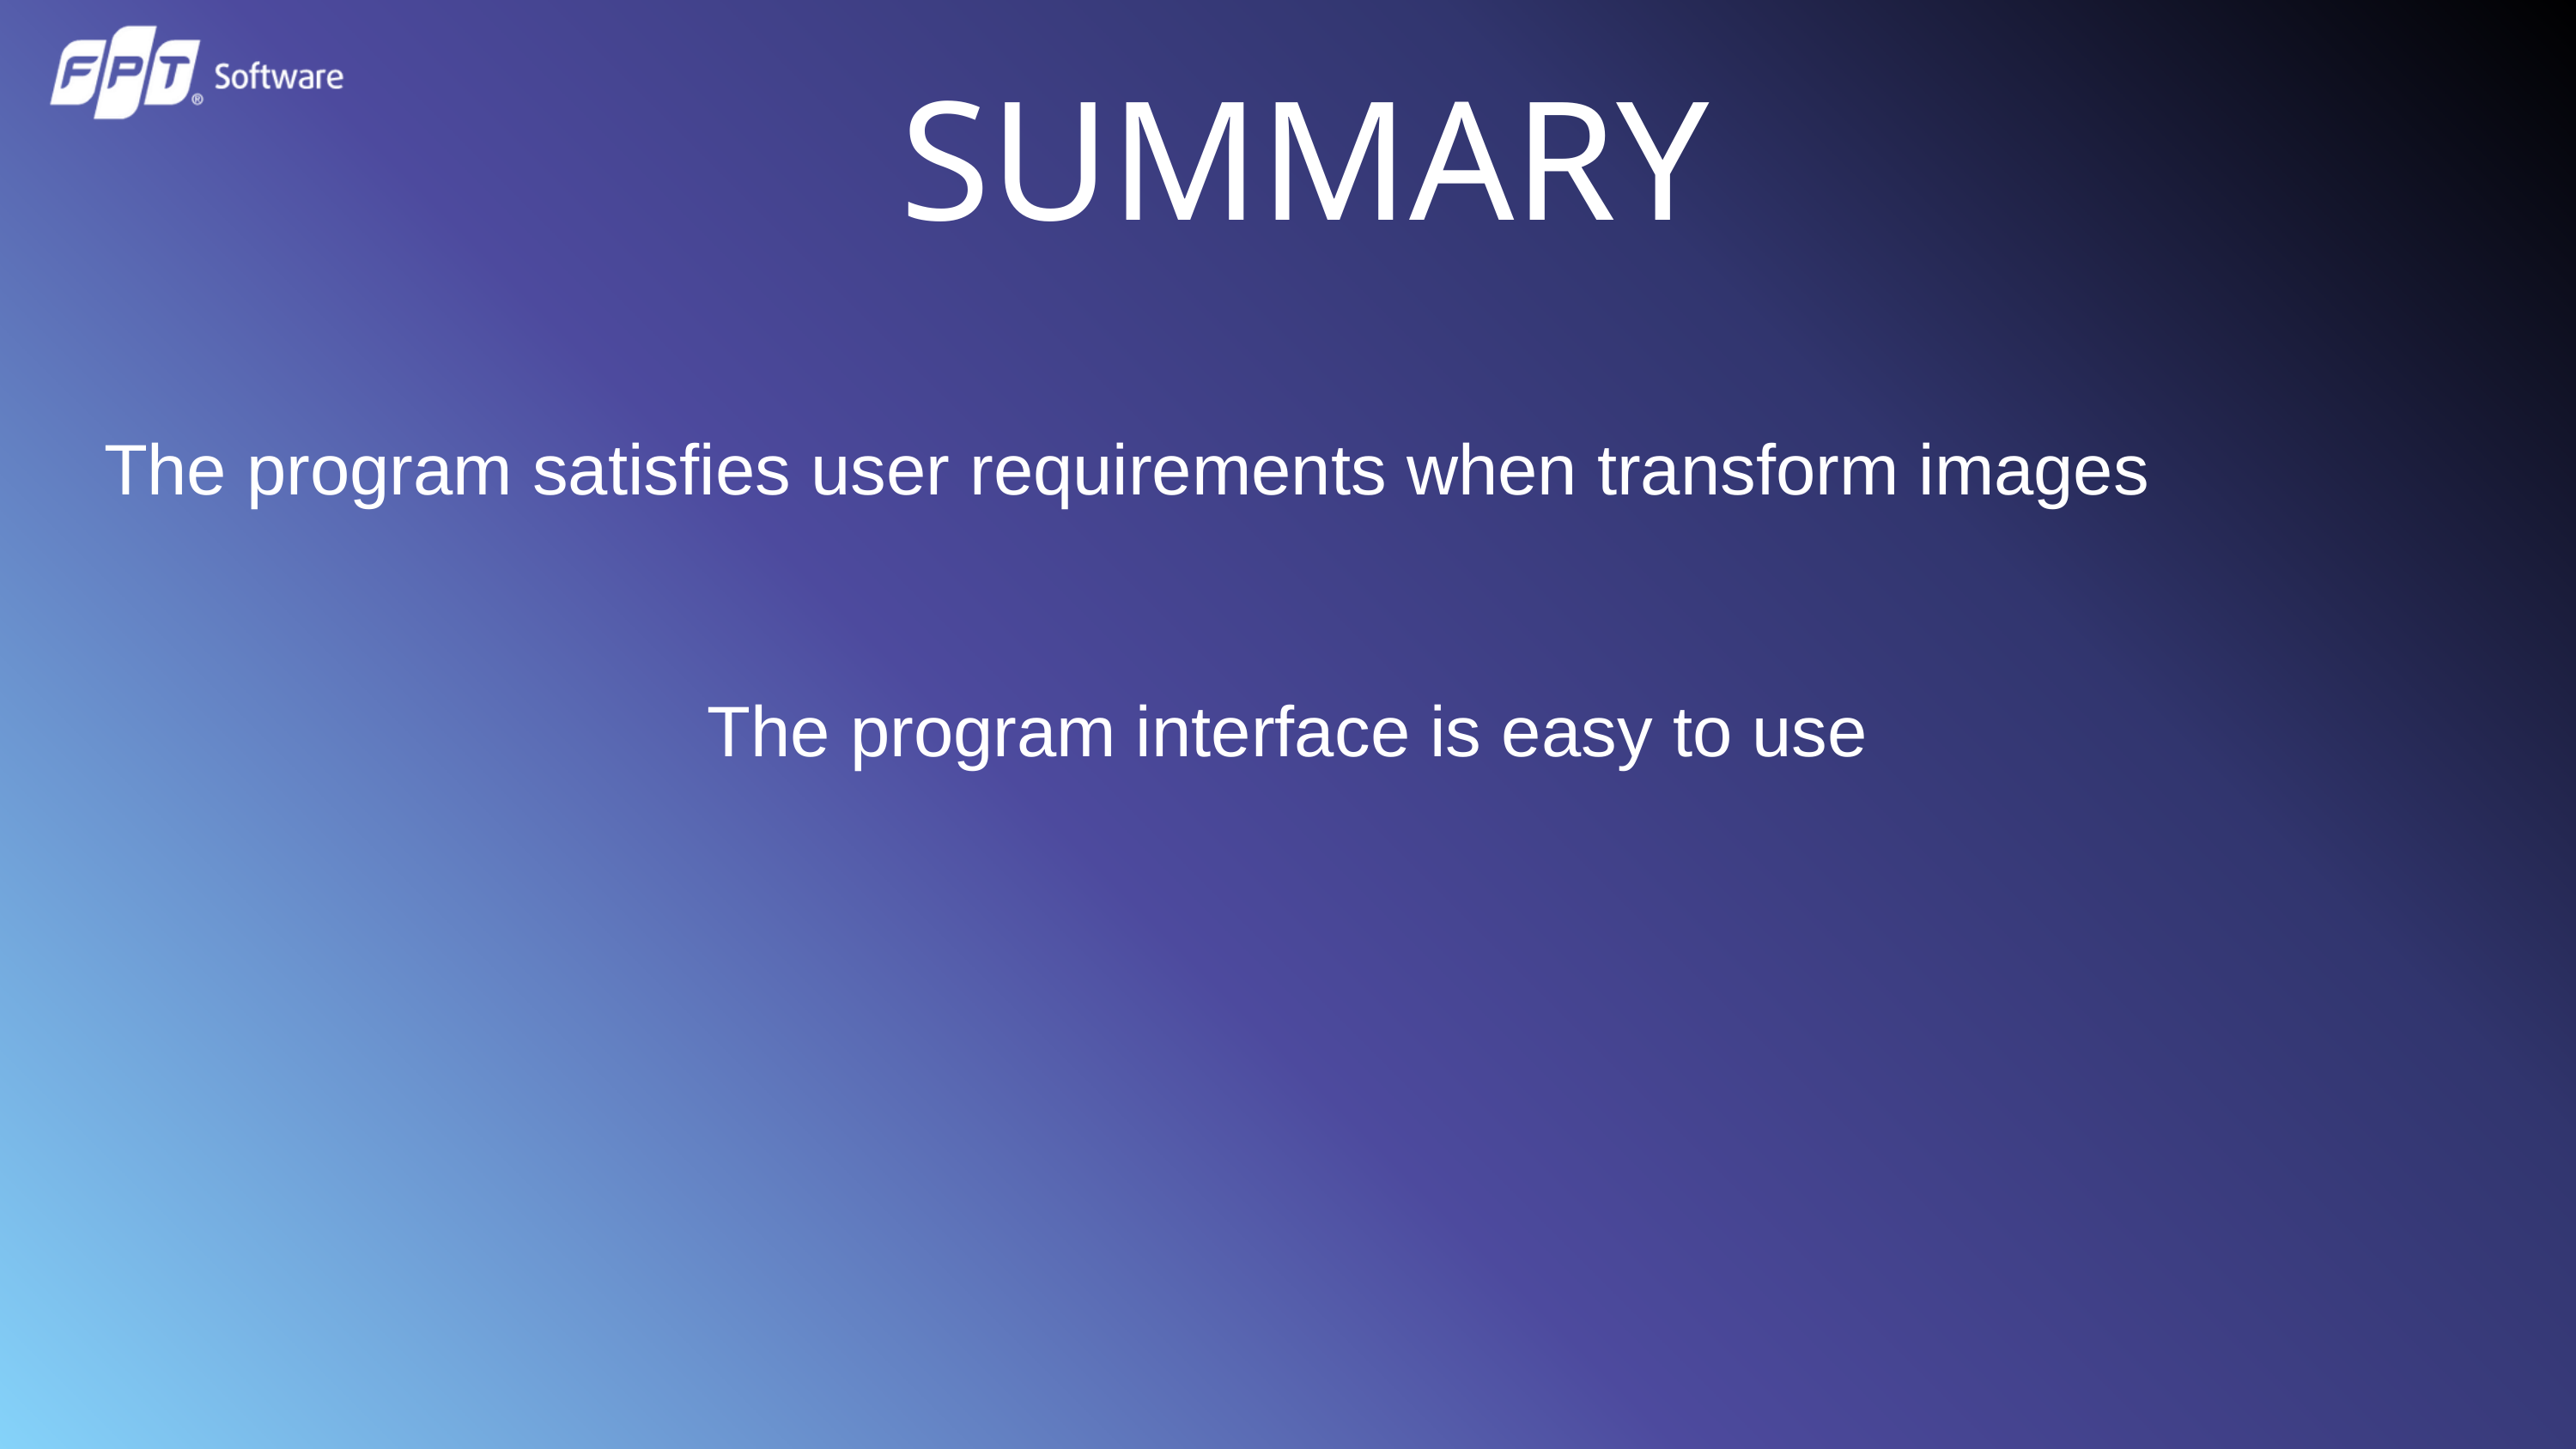

SUMMARY
The program satisfies user requirements when transform images
The program interface is easy to use